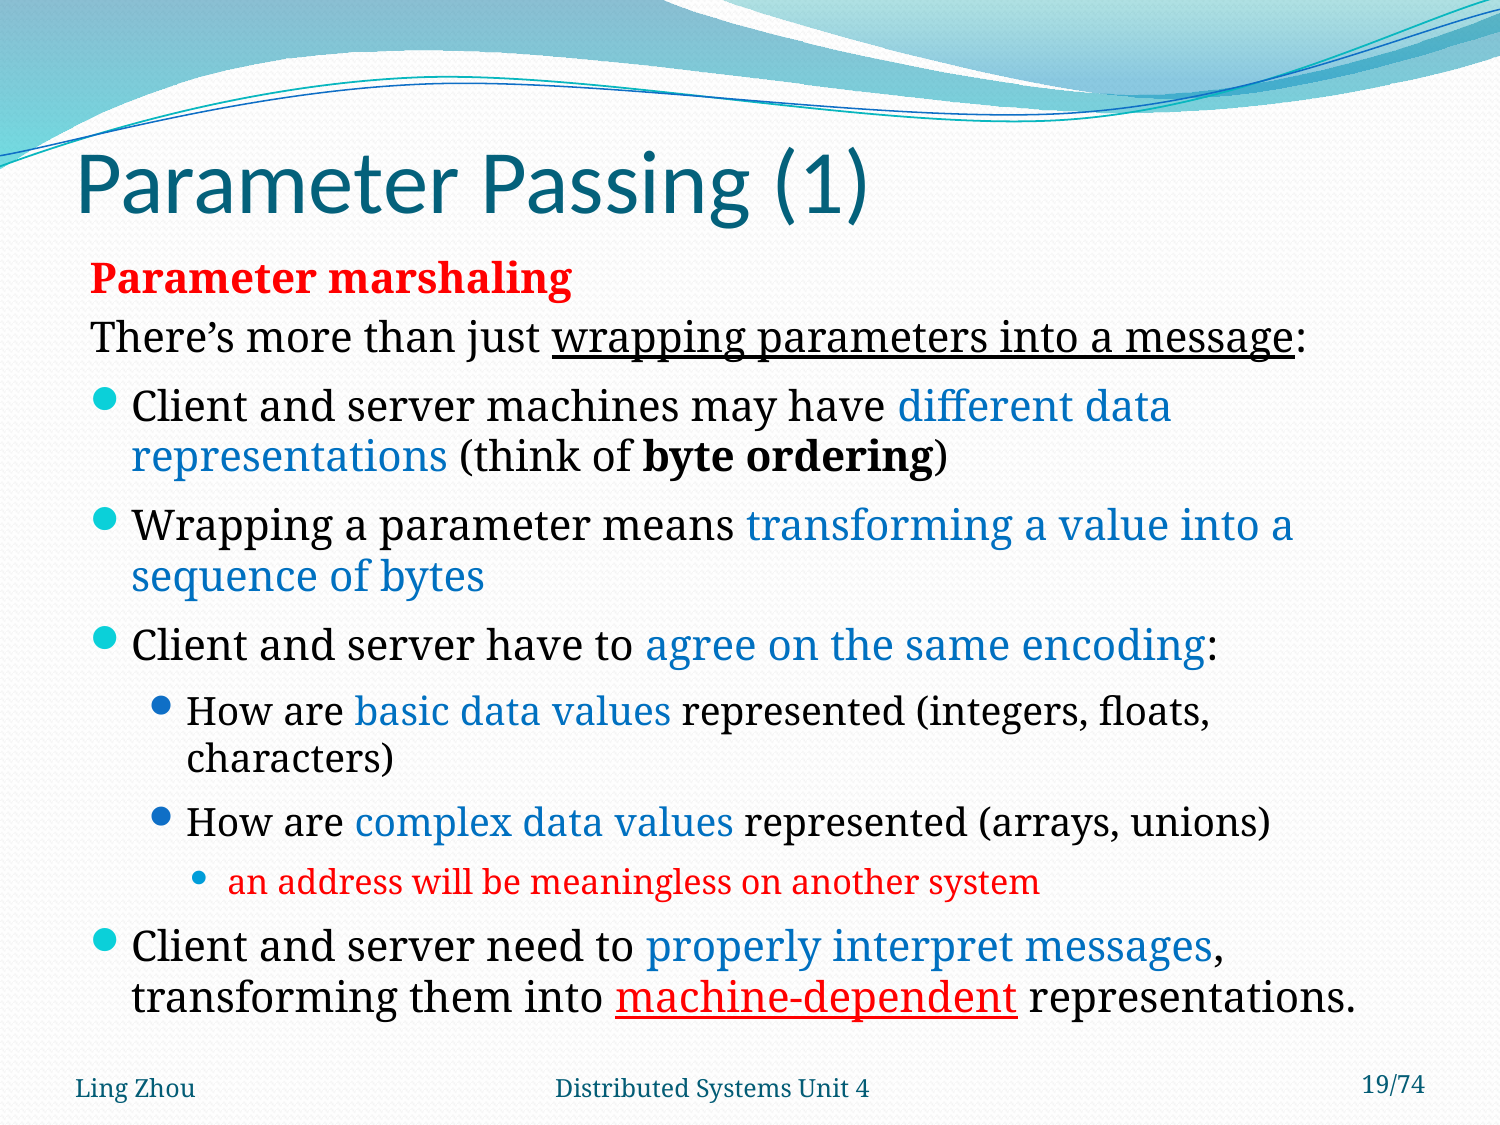

# Parameter Passing (1)
Parameter marshaling
There’s more than just wrapping parameters into a message:
Client and server machines may have different data representations (think of byte ordering)
Wrapping a parameter means transforming a value into a sequence of bytes
Client and server have to agree on the same encoding:
How are basic data values represented (integers, floats, characters)
How are complex data values represented (arrays, unions)
an address will be meaningless on another system
Client and server need to properly interpret messages, transforming them into machine-dependent representations.

Ling Zhou
Distributed Systems Unit 4
19/74